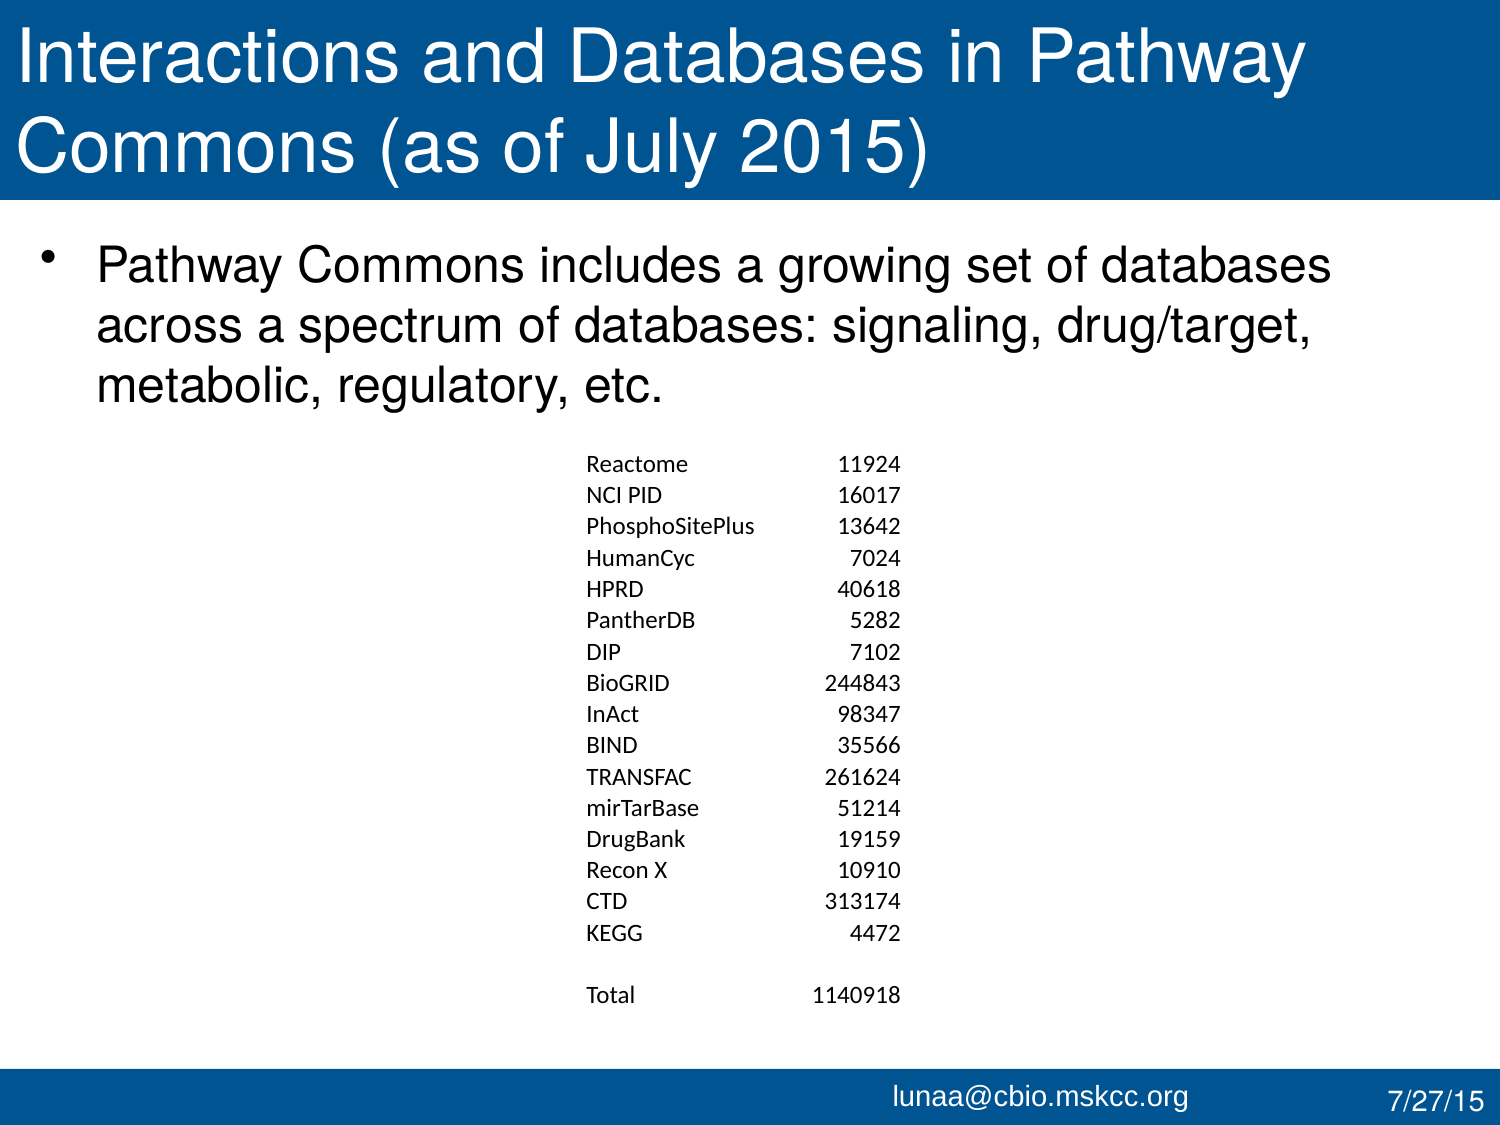

# Interactions and Databases in Pathway Commons (as of July 2015)
Pathway Commons includes a growing set of databases across a spectrum of databases: signaling, drug/target, metabolic, regulatory, etc.
| Reactome | 11924 |
| --- | --- |
| NCI PID | 16017 |
| PhosphoSitePlus | 13642 |
| HumanCyc | 7024 |
| HPRD | 40618 |
| PantherDB | 5282 |
| DIP | 7102 |
| BioGRID | 244843 |
| InAct | 98347 |
| BIND | 35566 |
| TRANSFAC | 261624 |
| mirTarBase | 51214 |
| DrugBank | 19159 |
| Recon X | 10910 |
| CTD | 313174 |
| KEGG | 4472 |
|  |  |
| Total | 1140918 |
7/27/15